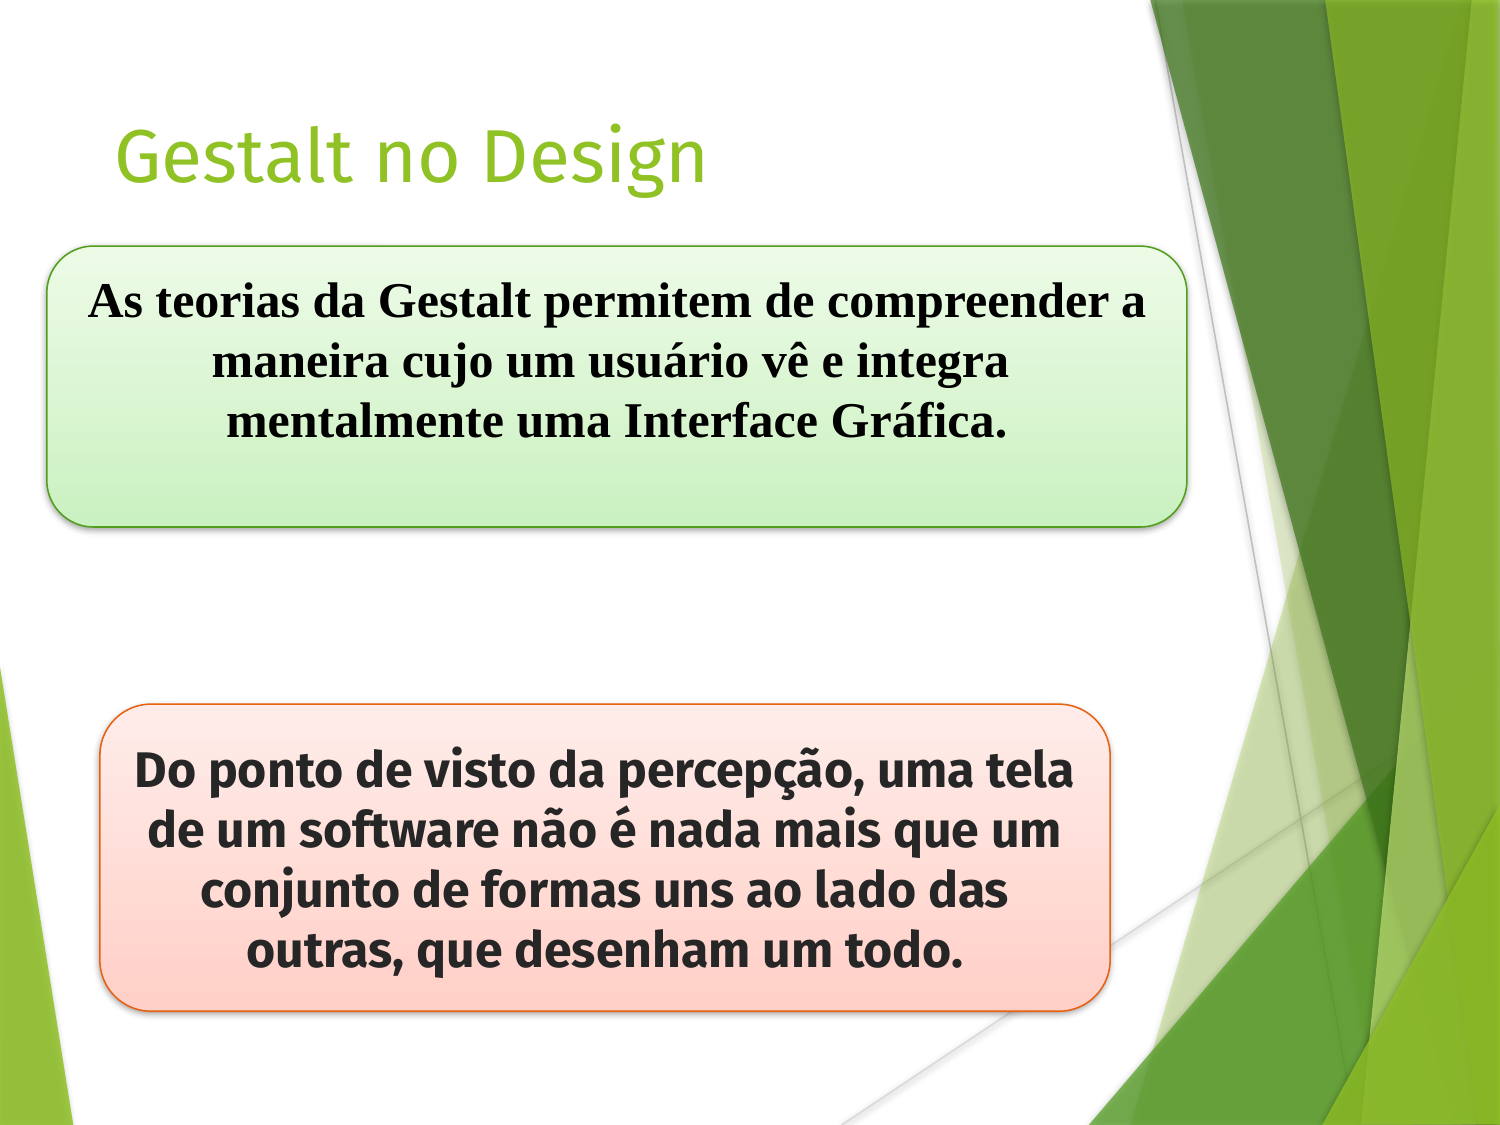

Gestalt no Design
As teorias da Gestalt permitem de compreender a maneira cujo um usuário vê e integra  mentalmente uma Interface Gráfica.
Do ponto de visto da percepção, uma tela de um software não é nada mais que um conjunto de formas uns ao lado das outras, que desenham um todo.